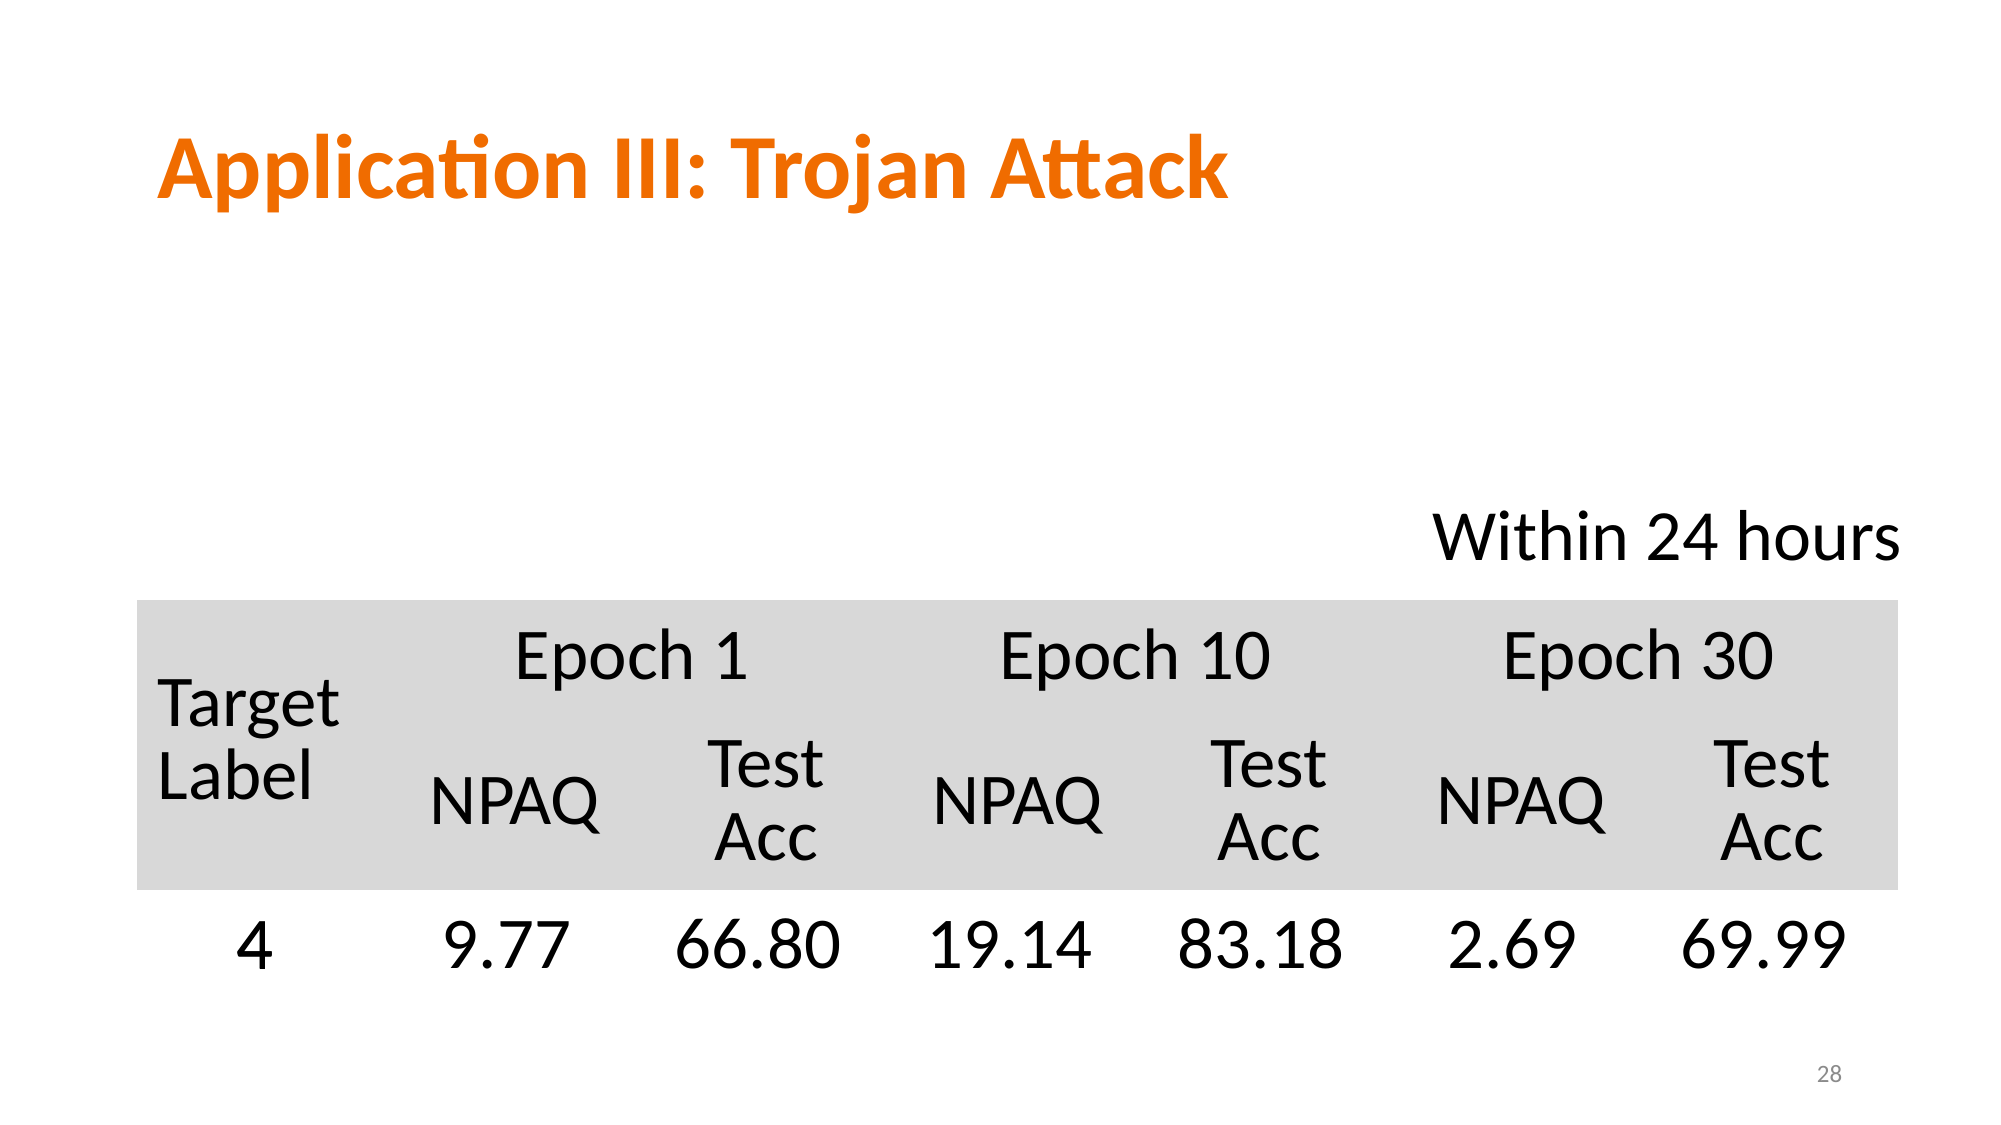

# Application III: Trojan Attack
Within 24 hours
| Target Label | Epoch 1 |  | Epoch 10 |  | Epoch 30 |  |
| --- | --- | --- | --- | --- | --- | --- |
|  | NPAQ | Test Acc | NPAQ | Test Acc | NPAQ | Test Acc |
| 4 | 9.77 | 66.80 | 19.14 | 83.18 | 2.69 | 69.99 |
| Target Label | Epoch 1 |  | Epoch 10 |  | Epoch 30 |  |
| --- | --- | --- | --- | --- | --- | --- |
|  | NPAQ | Test Acc | NPAQ | Test Acc | NPAQ | Acc |
| 4 |  |  |  |  |  |  |
28